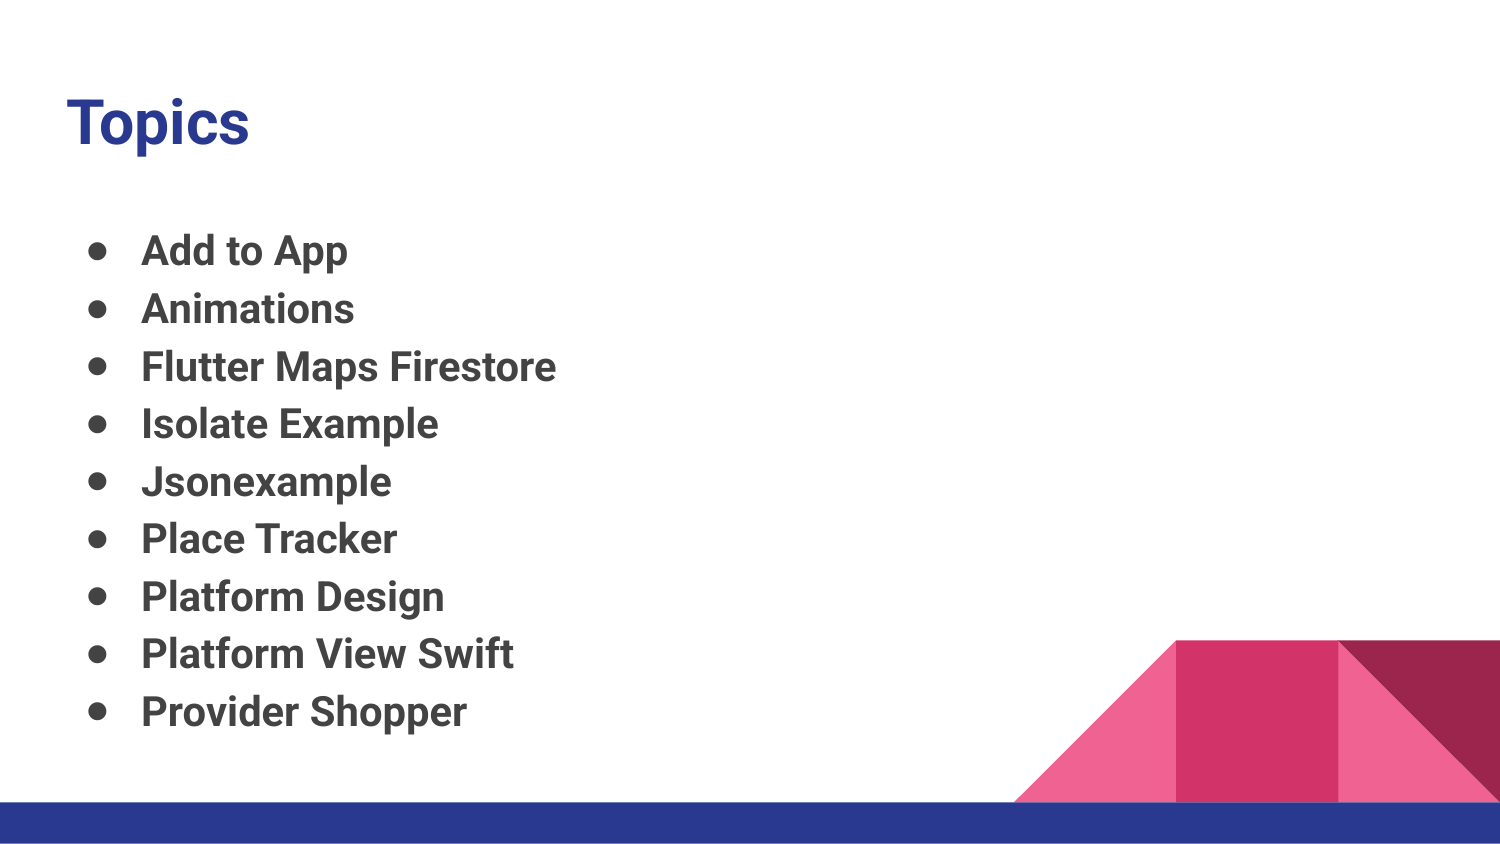

# Topics
Add to App
Animations
Flutter Maps Firestore
Isolate Example
Jsonexample
Place Tracker
Platform Design
Platform View Swift
Provider Shopper